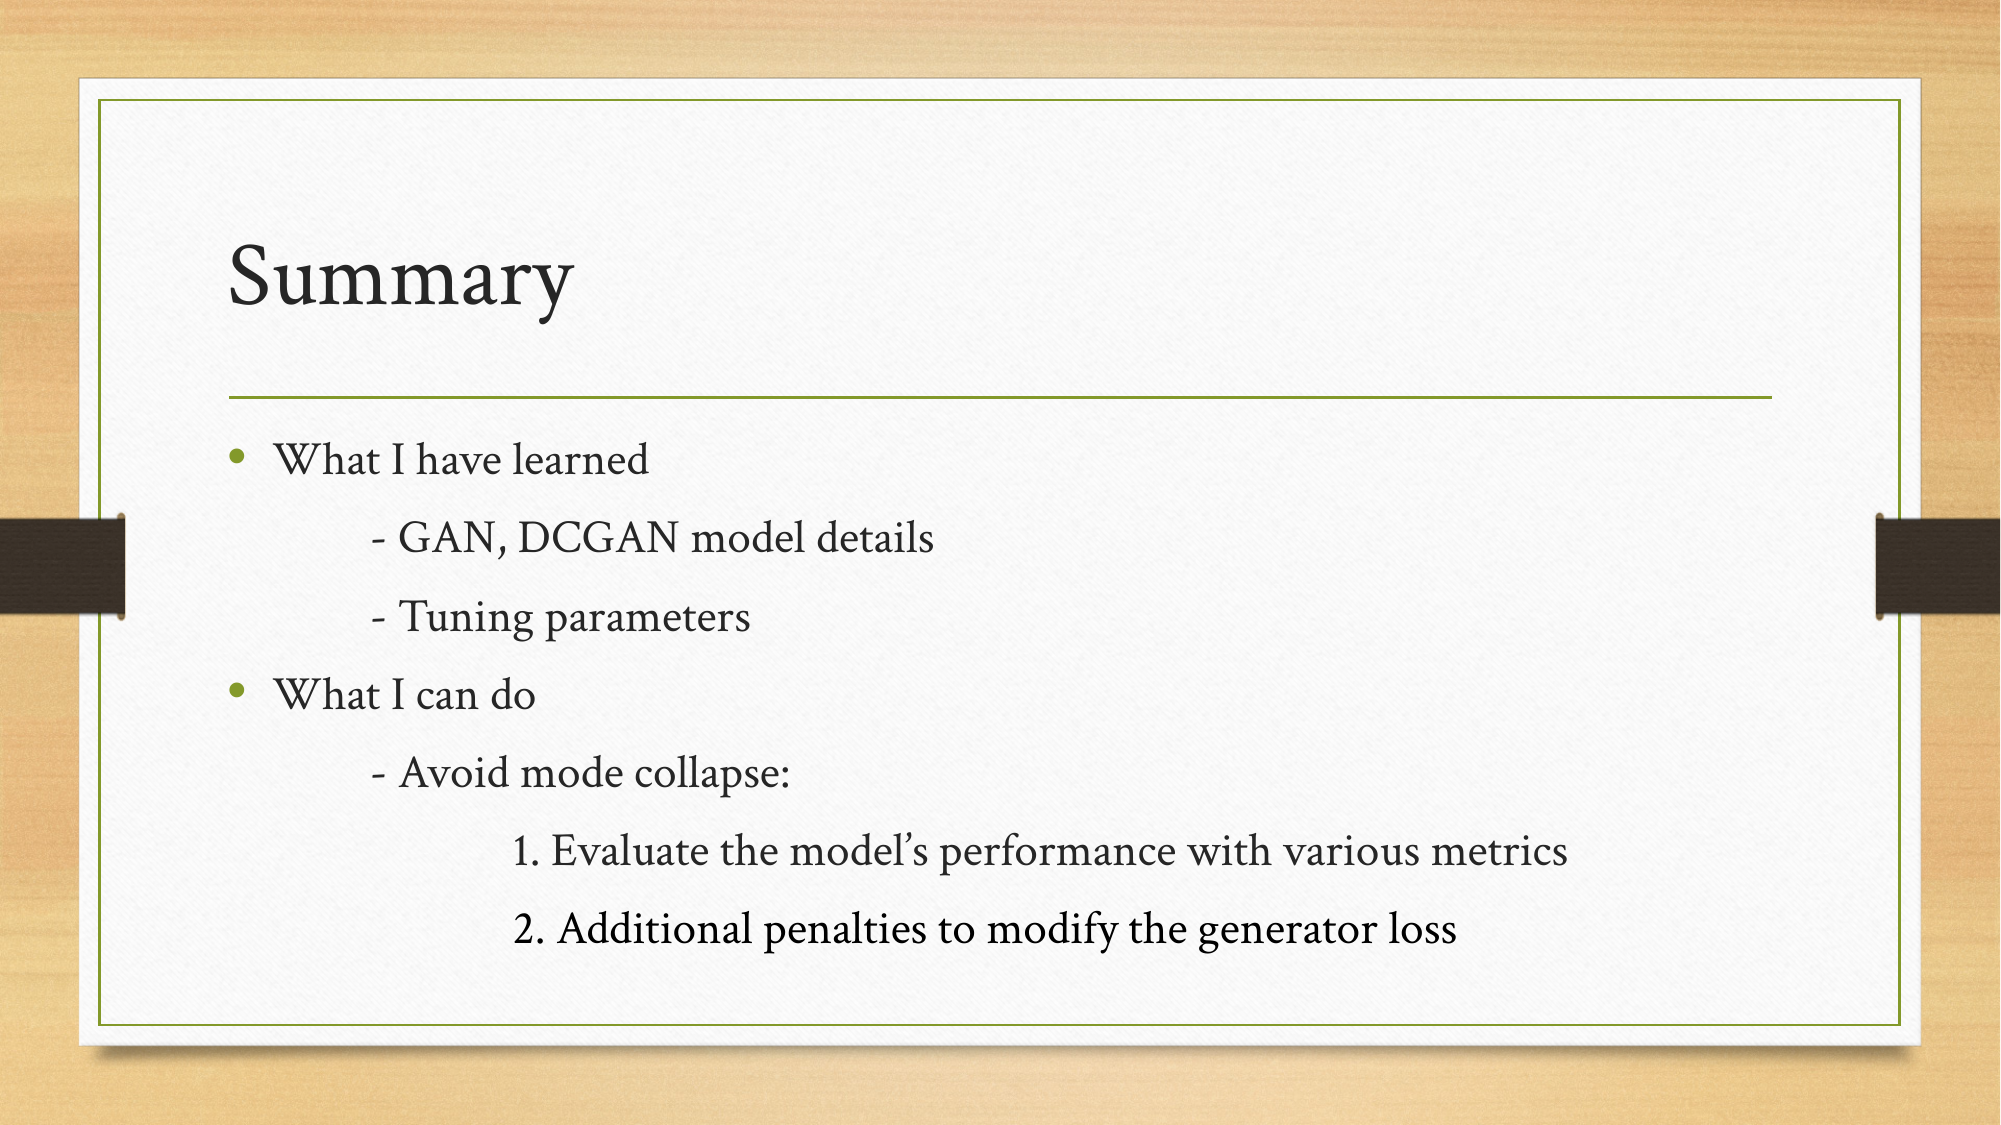

# Summary
What I have learned
	- GAN, DCGAN model details
	- Tuning parameters
What I can do
	- Avoid mode collapse:
		1. Evaluate the model’s performance with various metrics
		2. Additional penalties to modify the generator loss